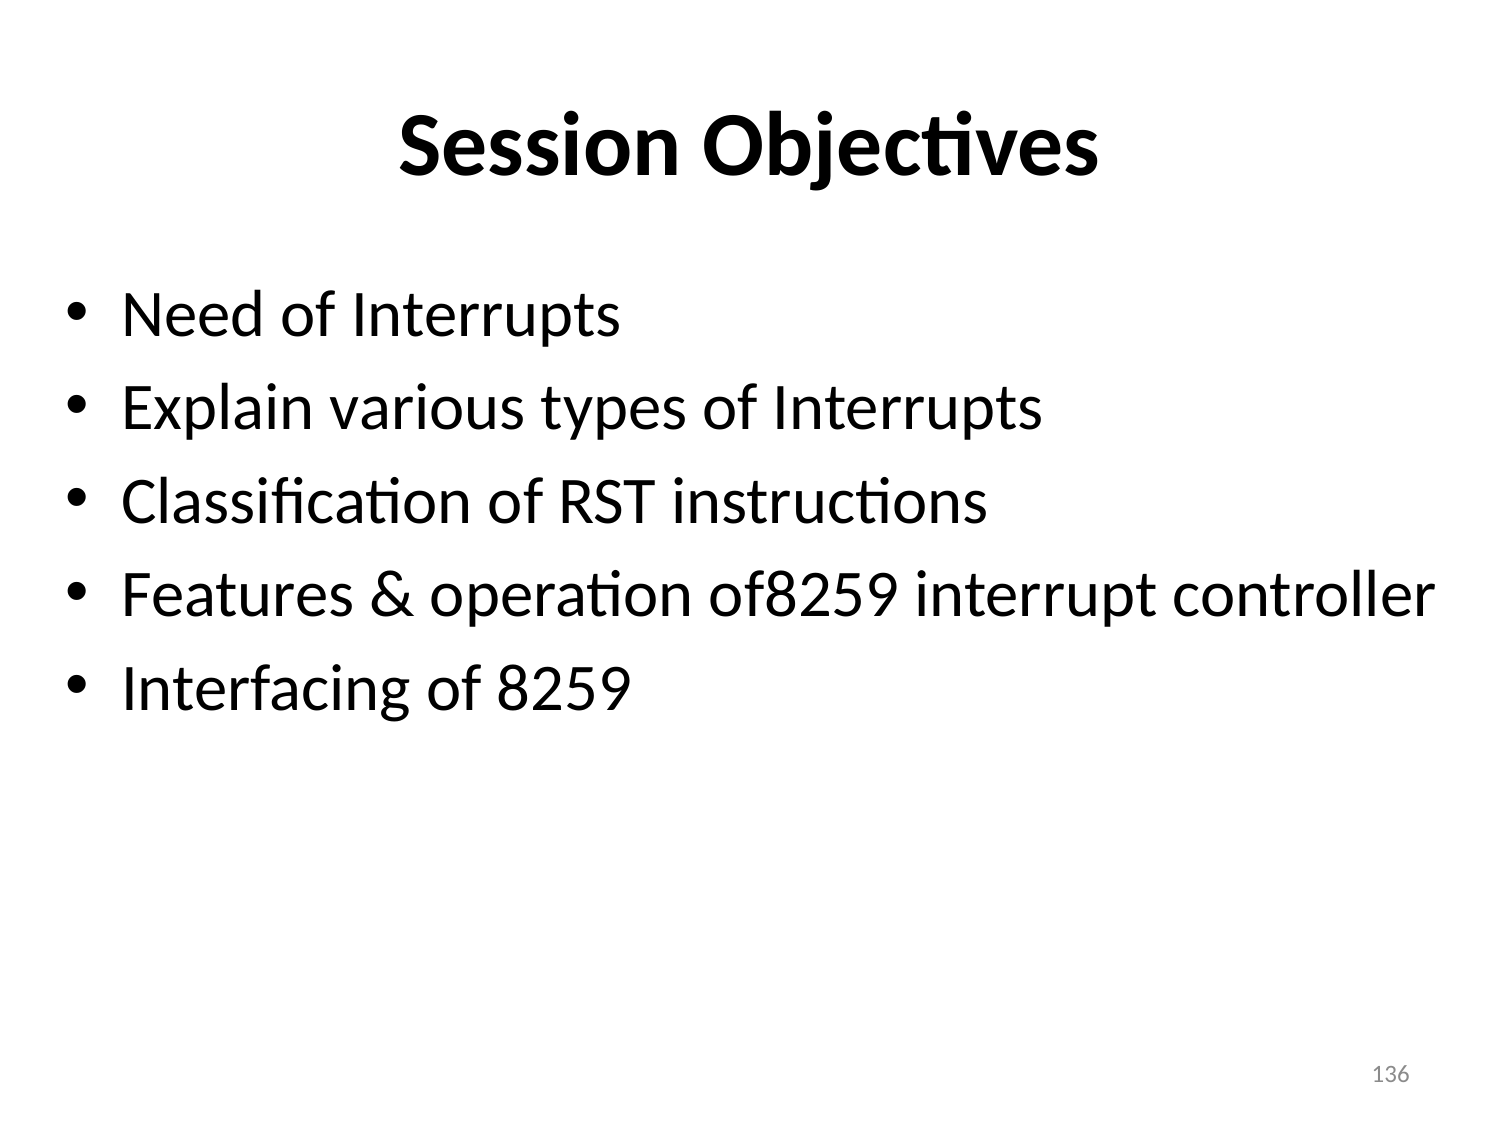

# Session Objectives
Need of Interrupts
Explain various types of Interrupts
Classification of RST instructions
Features & operation of8259 interrupt controller
Interfacing of 8259

136